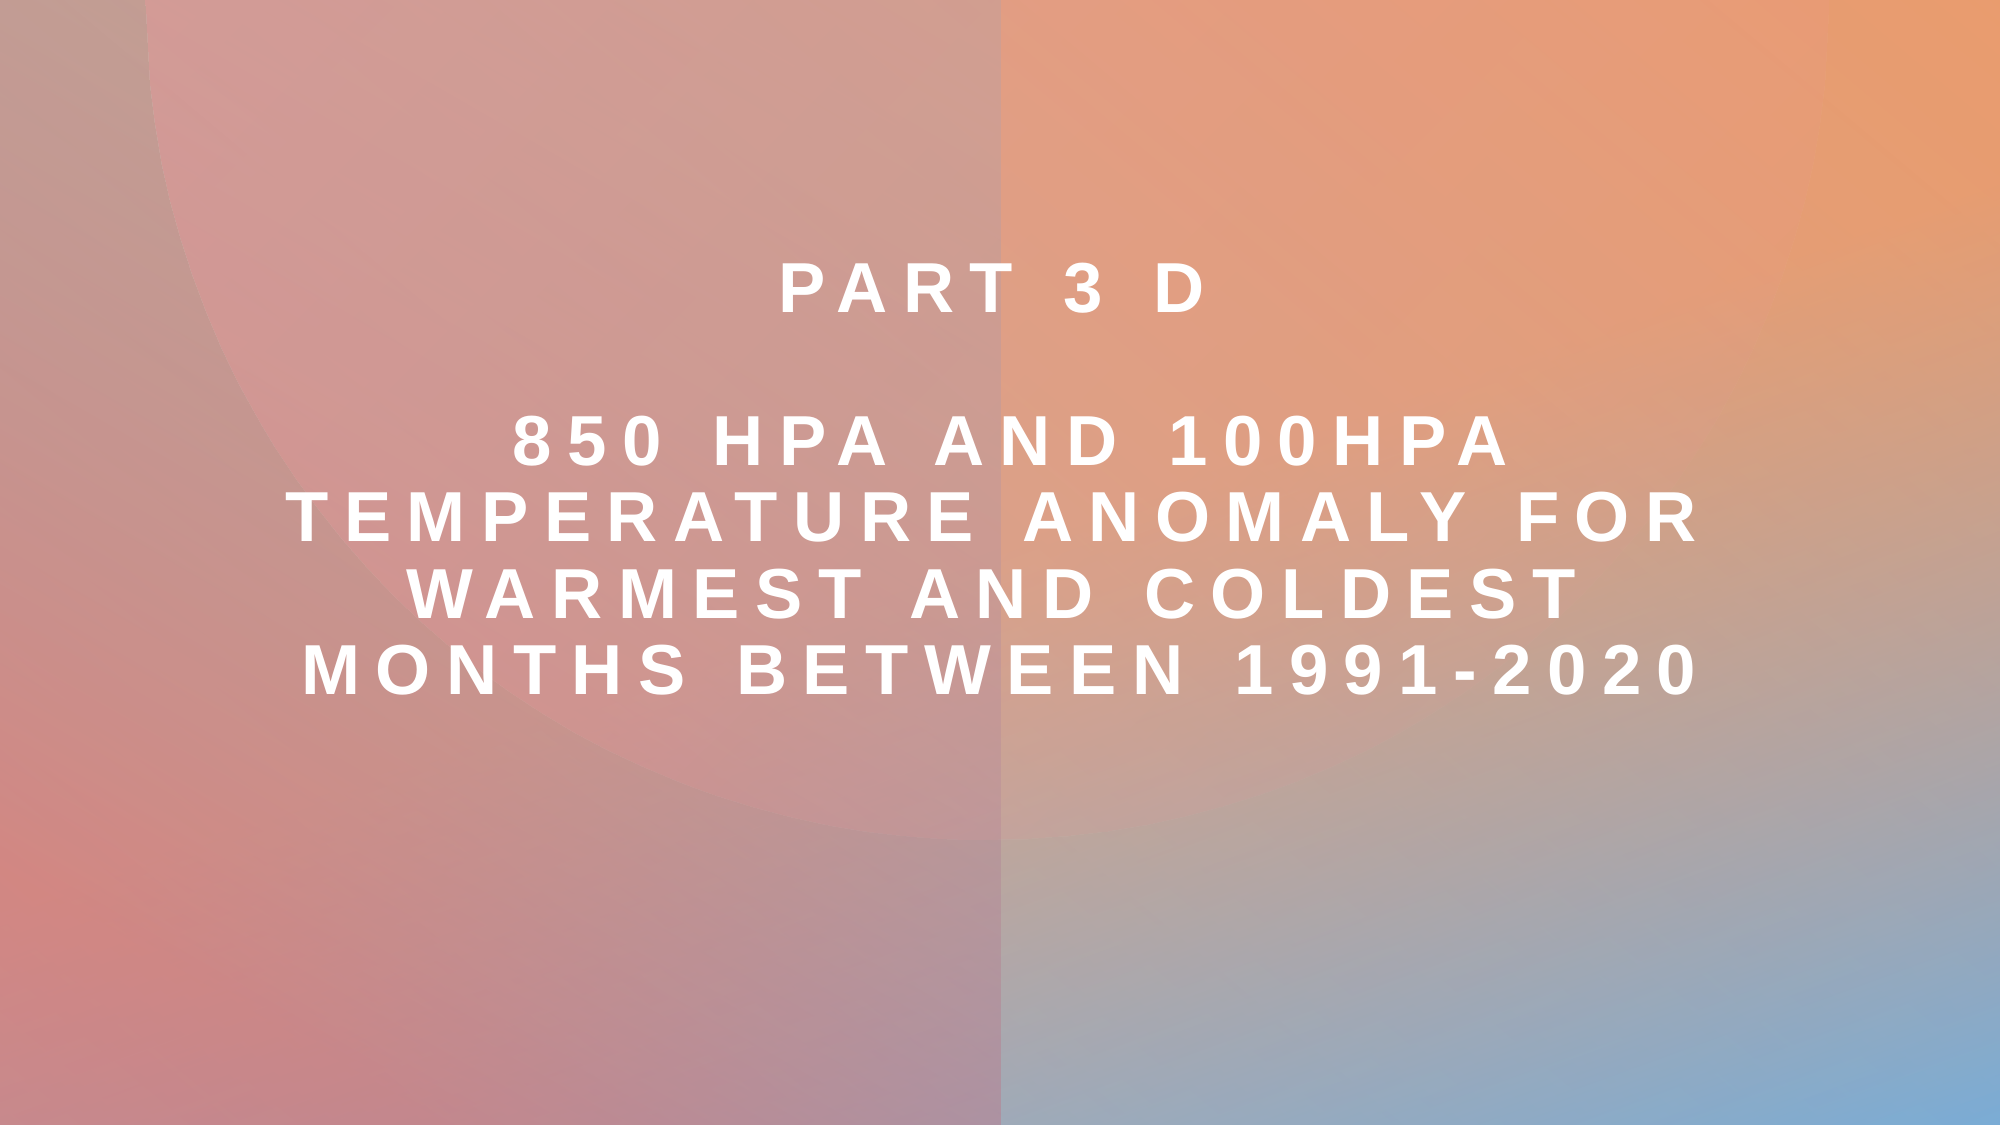

# Part 3 D 850 hpa and 100hpa Temperature Anomaly for warmest and coldest months between 1991-2020